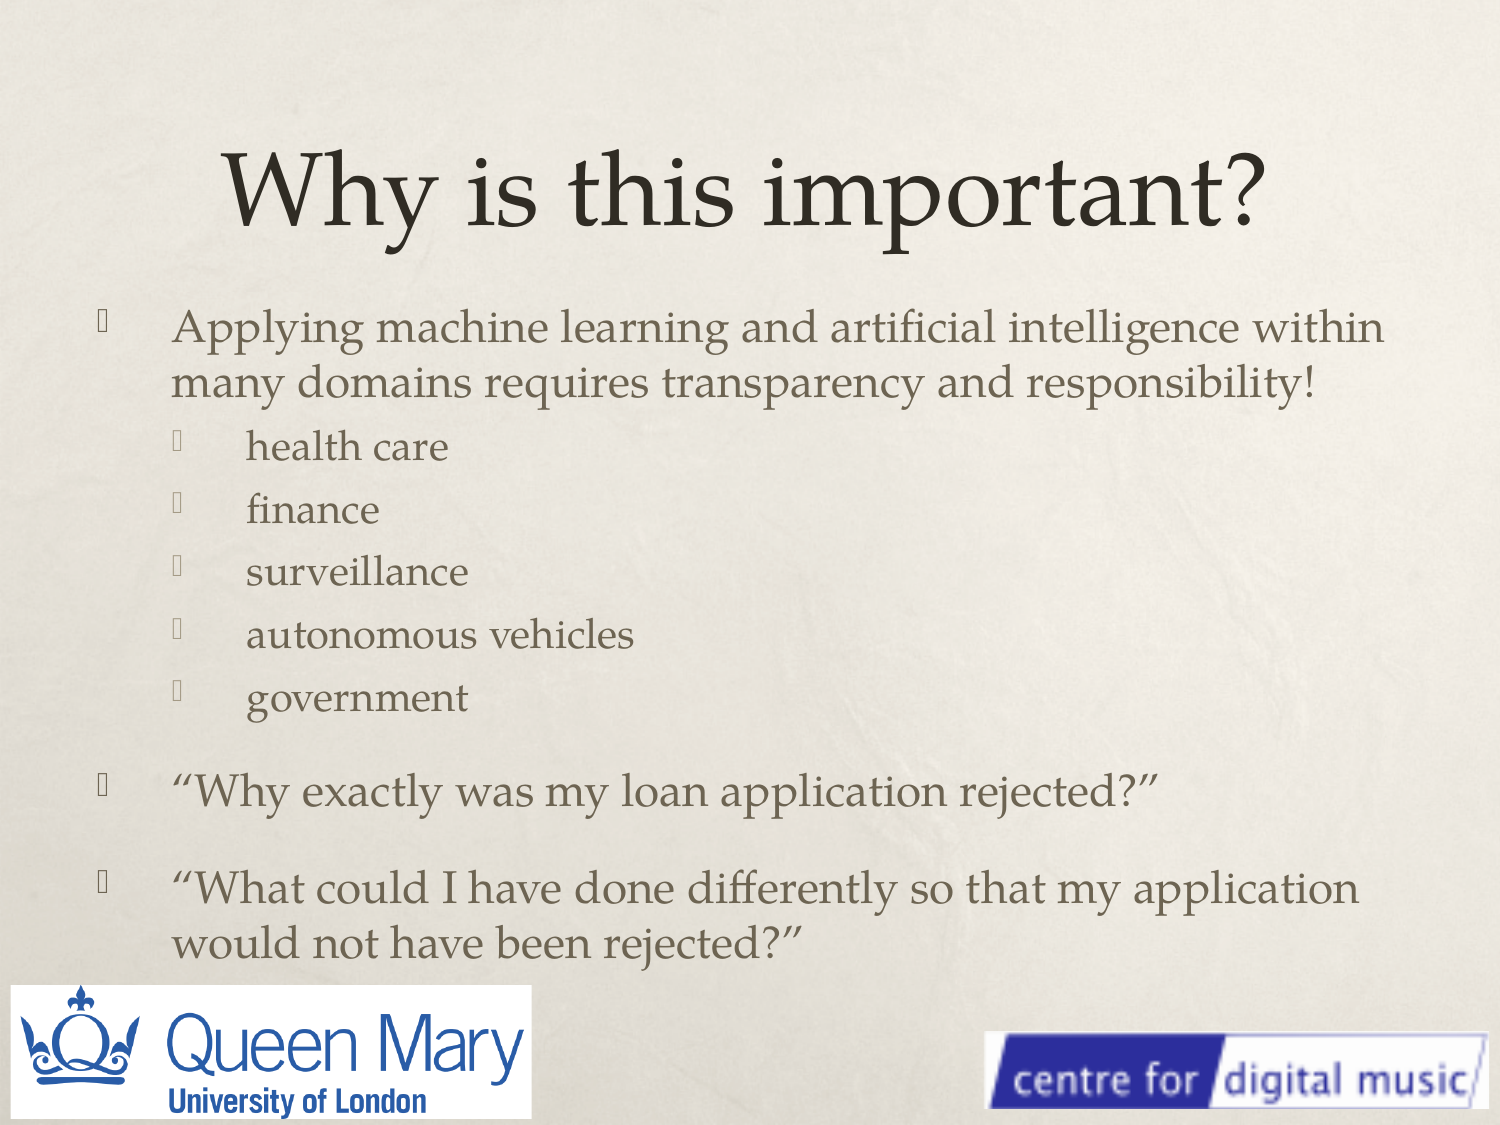

# Why is this important?
Applying machine learning and artificial intelligence within many domains requires transparency and responsibility!
health care
finance
surveillance
autonomous vehicles
government
“Why exactly was my loan application rejected?”
“What could I have done differently so that my application would not have been rejected?”